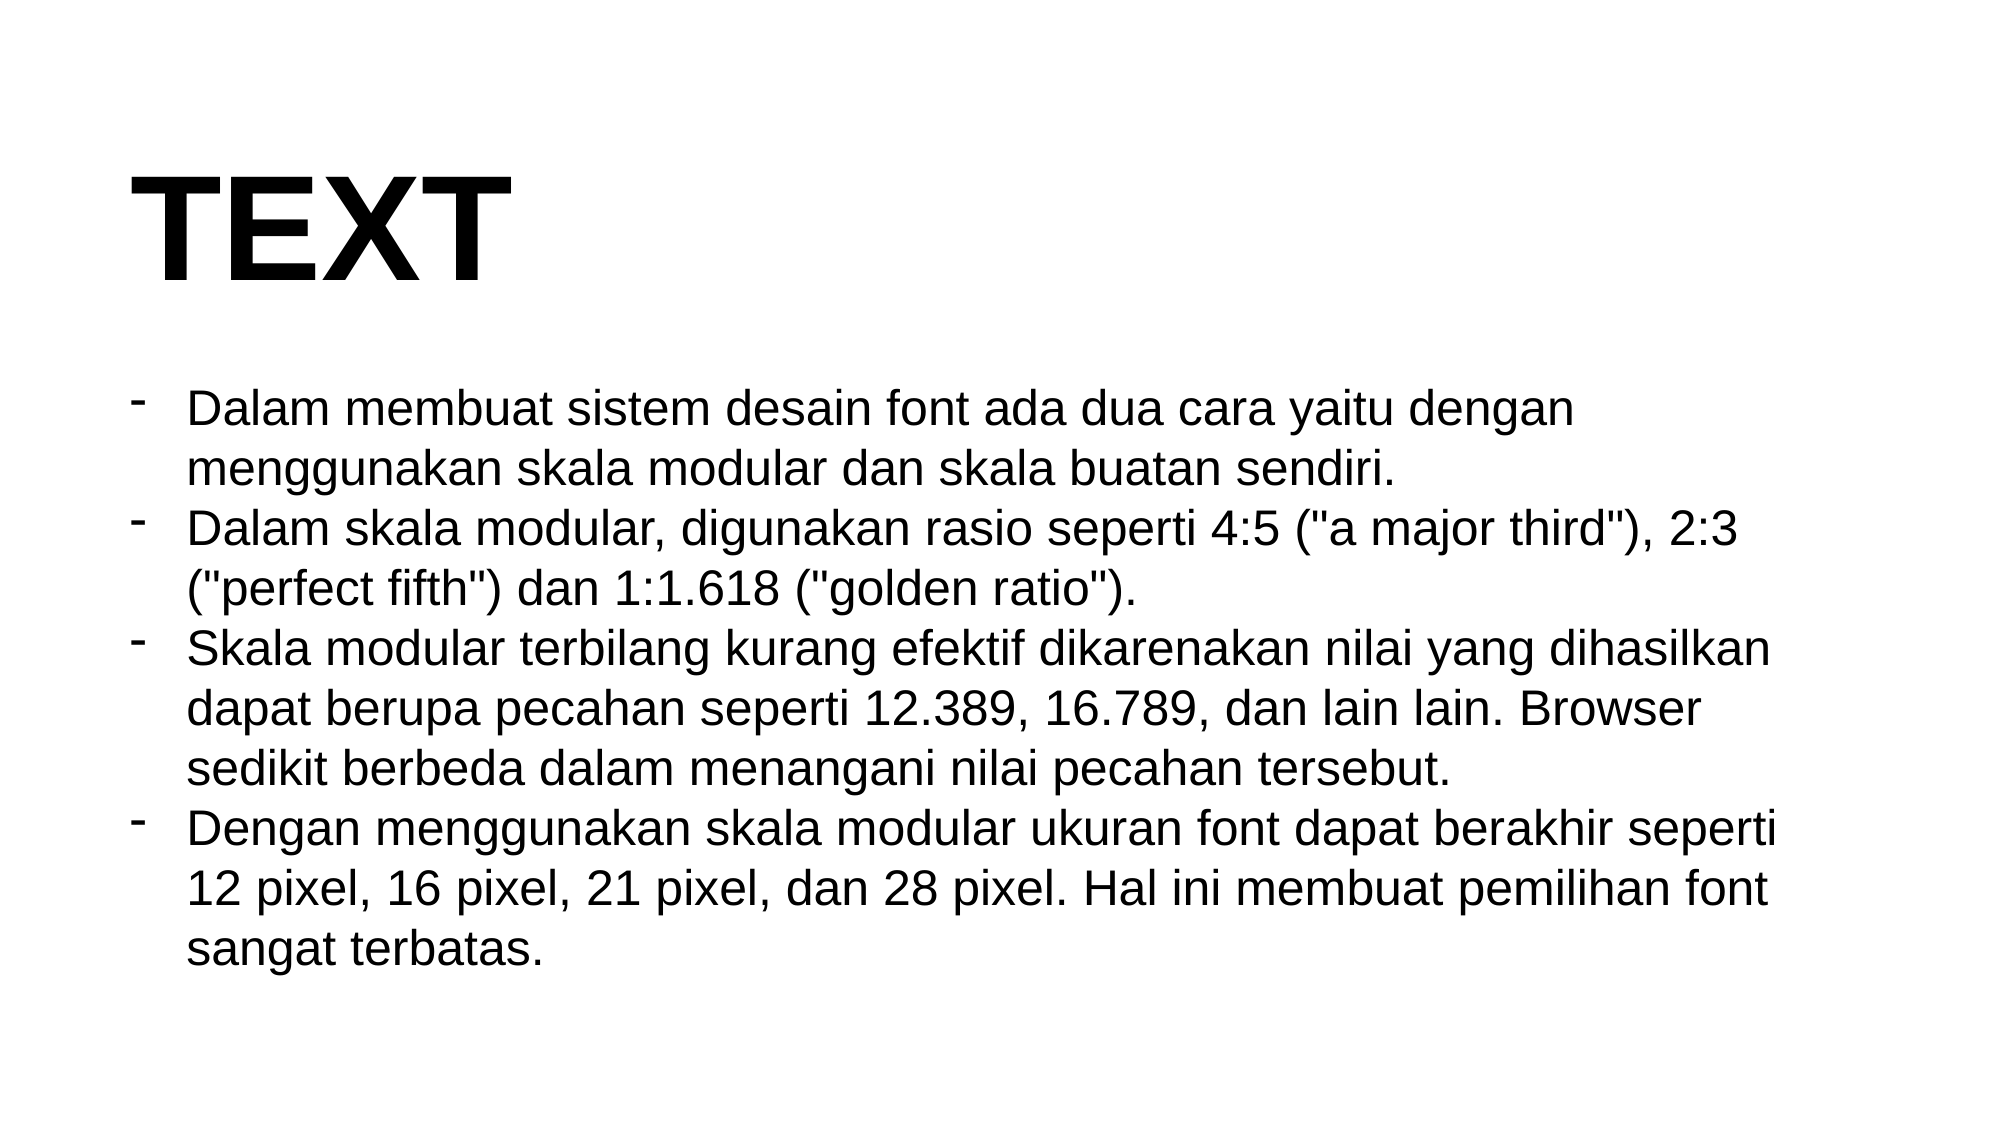

TEXT
Dalam membuat sistem desain font ada dua cara yaitu dengan menggunakan skala modular dan skala buatan sendiri.
Dalam skala modular, digunakan rasio seperti 4:5 ("a major third"), 2:3 ("perfect fifth") dan 1:1.618 ("golden ratio").
Skala modular terbilang kurang efektif dikarenakan nilai yang dihasilkan dapat berupa pecahan seperti 12.389, 16.789, dan lain lain. Browser sedikit berbeda dalam menangani nilai pecahan tersebut.
Dengan menggunakan skala modular ukuran font dapat berakhir seperti 12 pixel, 16 pixel, 21 pixel, dan 28 pixel. Hal ini membuat pemilihan font sangat terbatas.